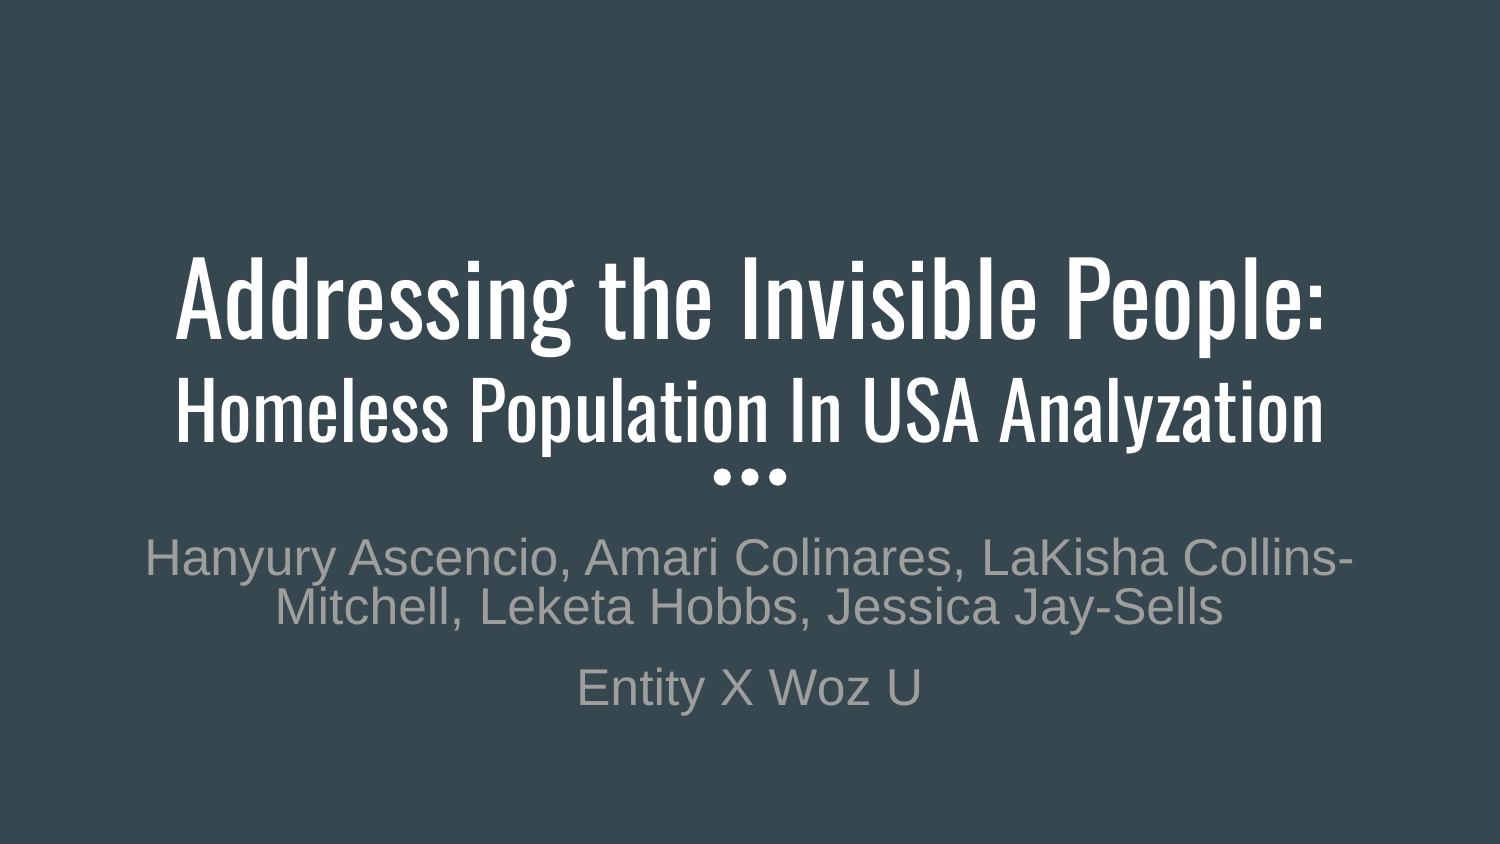

# Addressing the Invisible People:
Homeless Population In USA Analyzation
Hanyury Ascencio, Amari Colinares, LaKisha Collins-Mitchell, Leketa Hobbs, Jessica Jay-Sells

Entity X Woz U